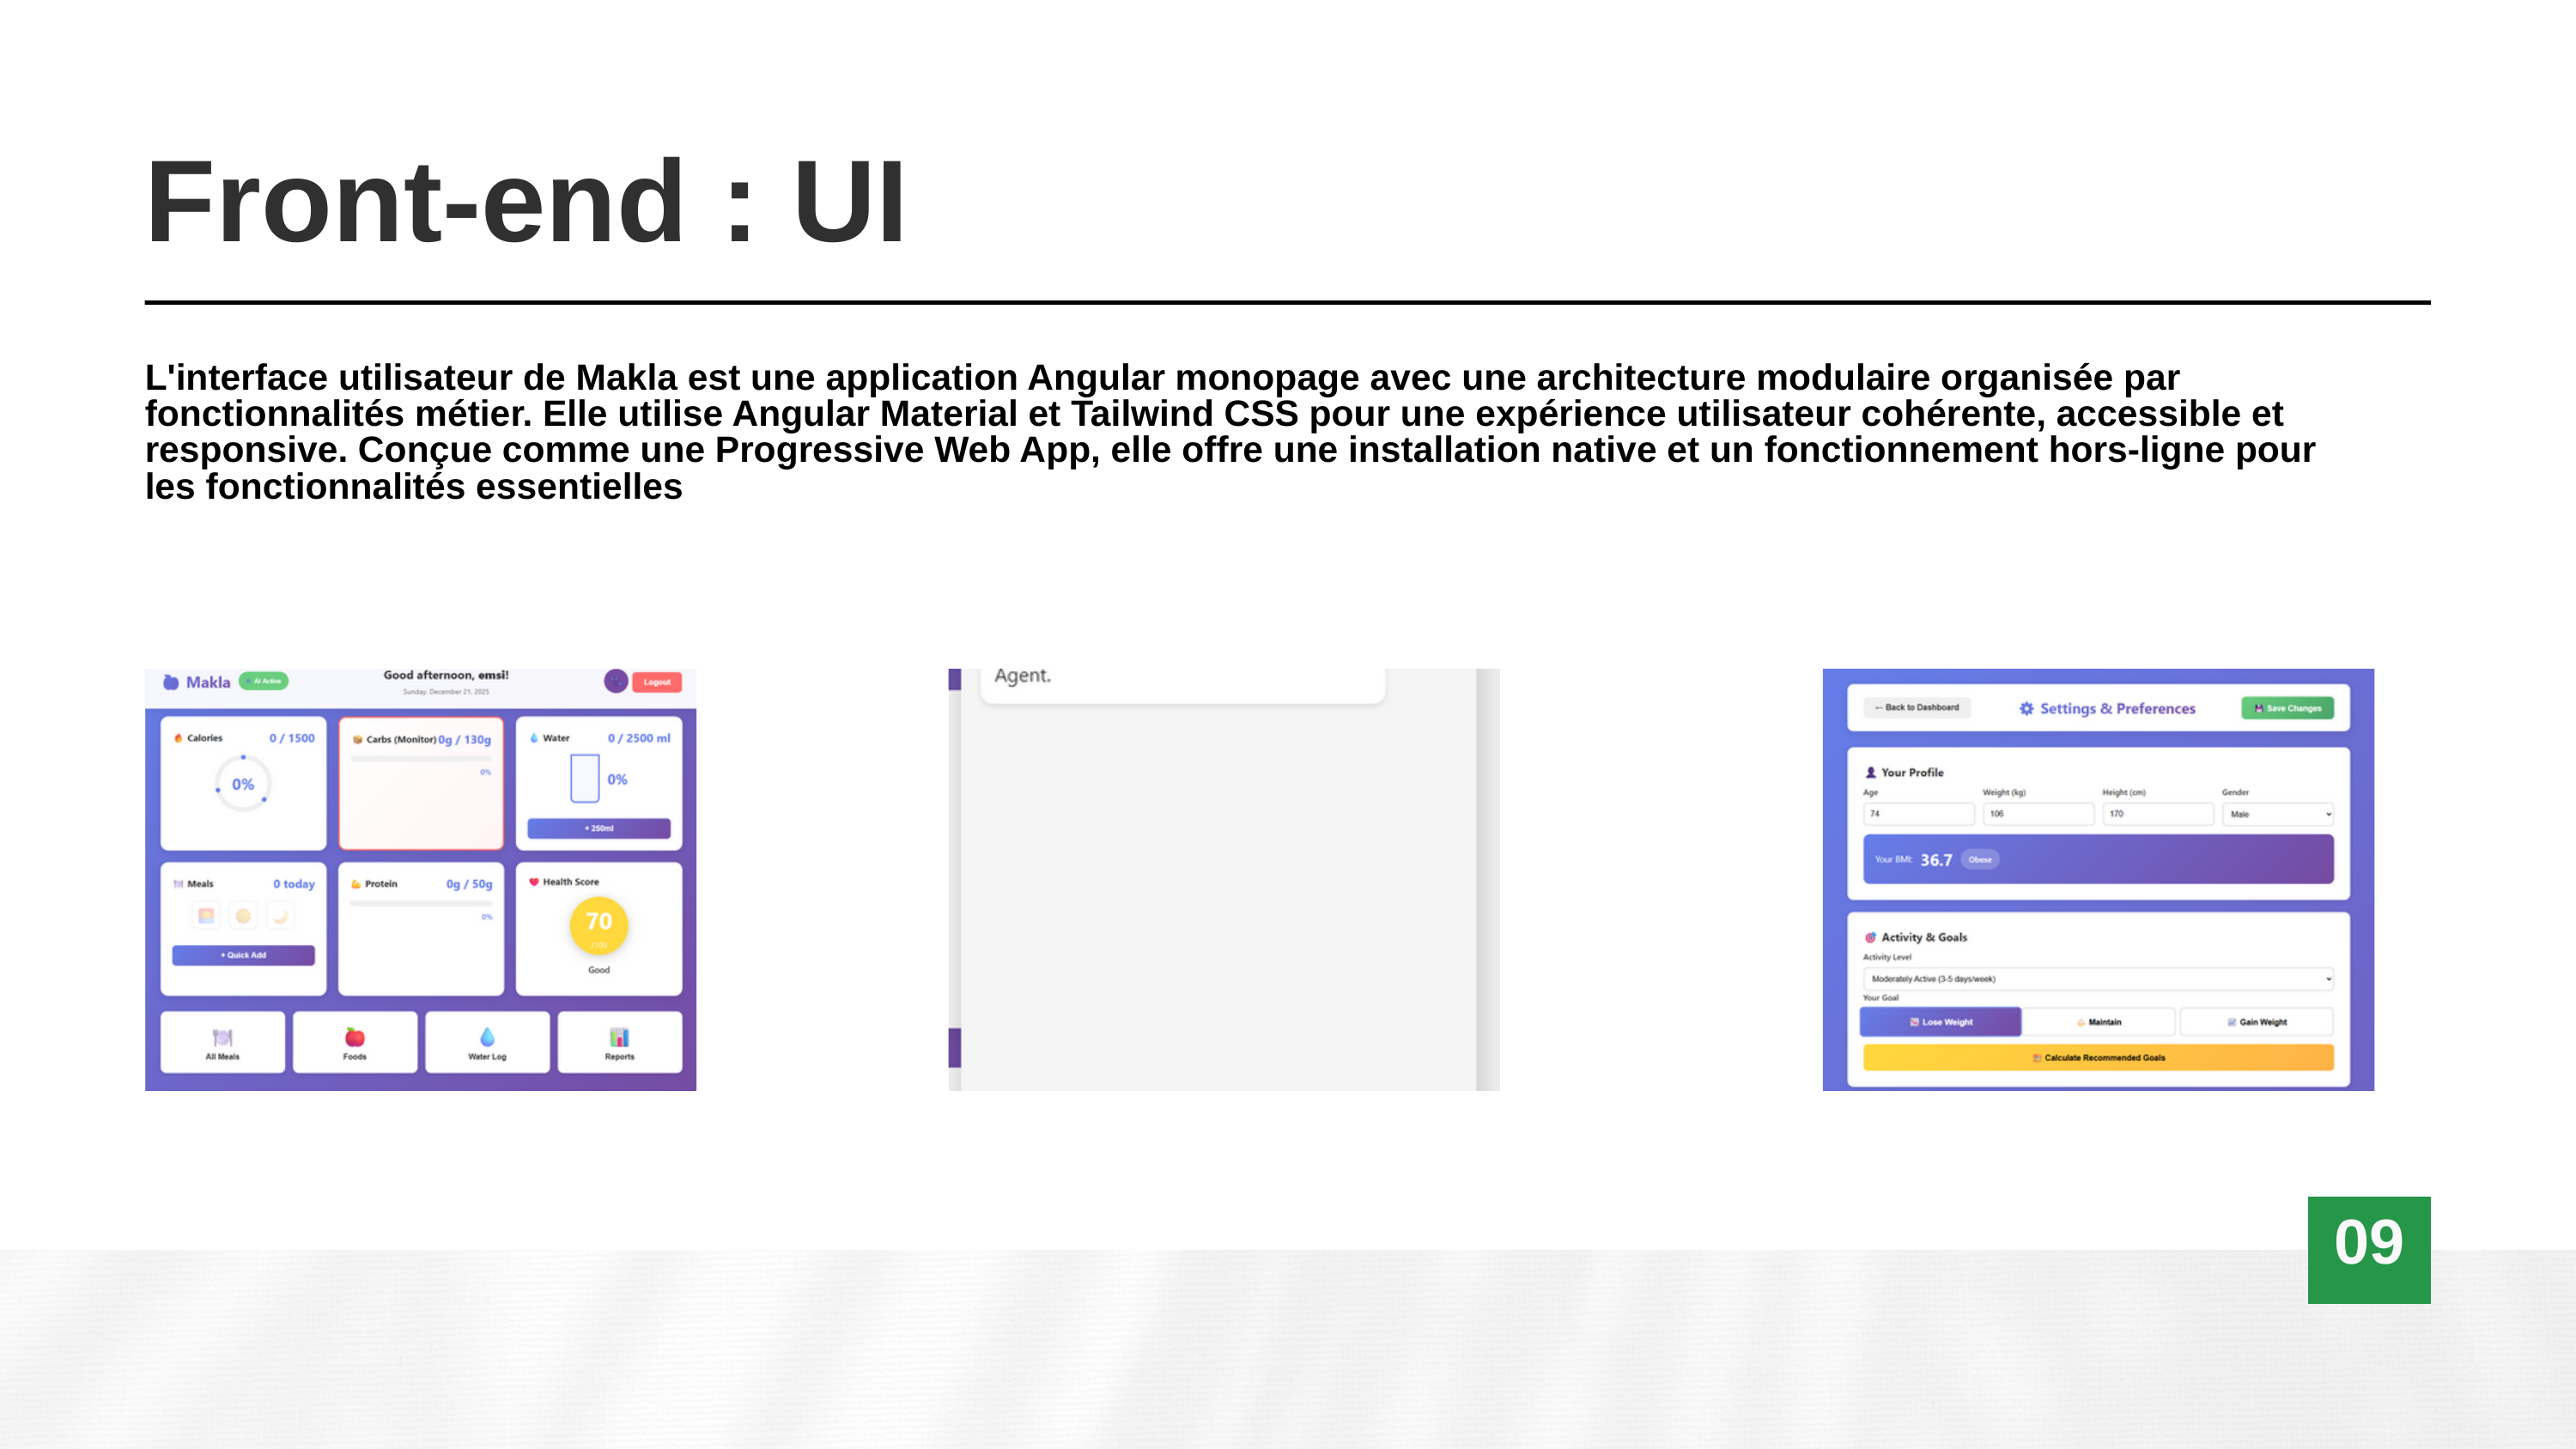

Front-end : UI

L'interface utilisateur de Makla est une application Angular monopage avec une architecture modulaire organisée par fonctionnalités métier. Elle utilise Angular Material et Tailwind CSS pour une expérience utilisateur cohérente, accessible et responsive. Conçue comme une Progressive Web App, elle offre une installation native et un fonctionnement hors-ligne pour les fonctionnalités essentielles

09